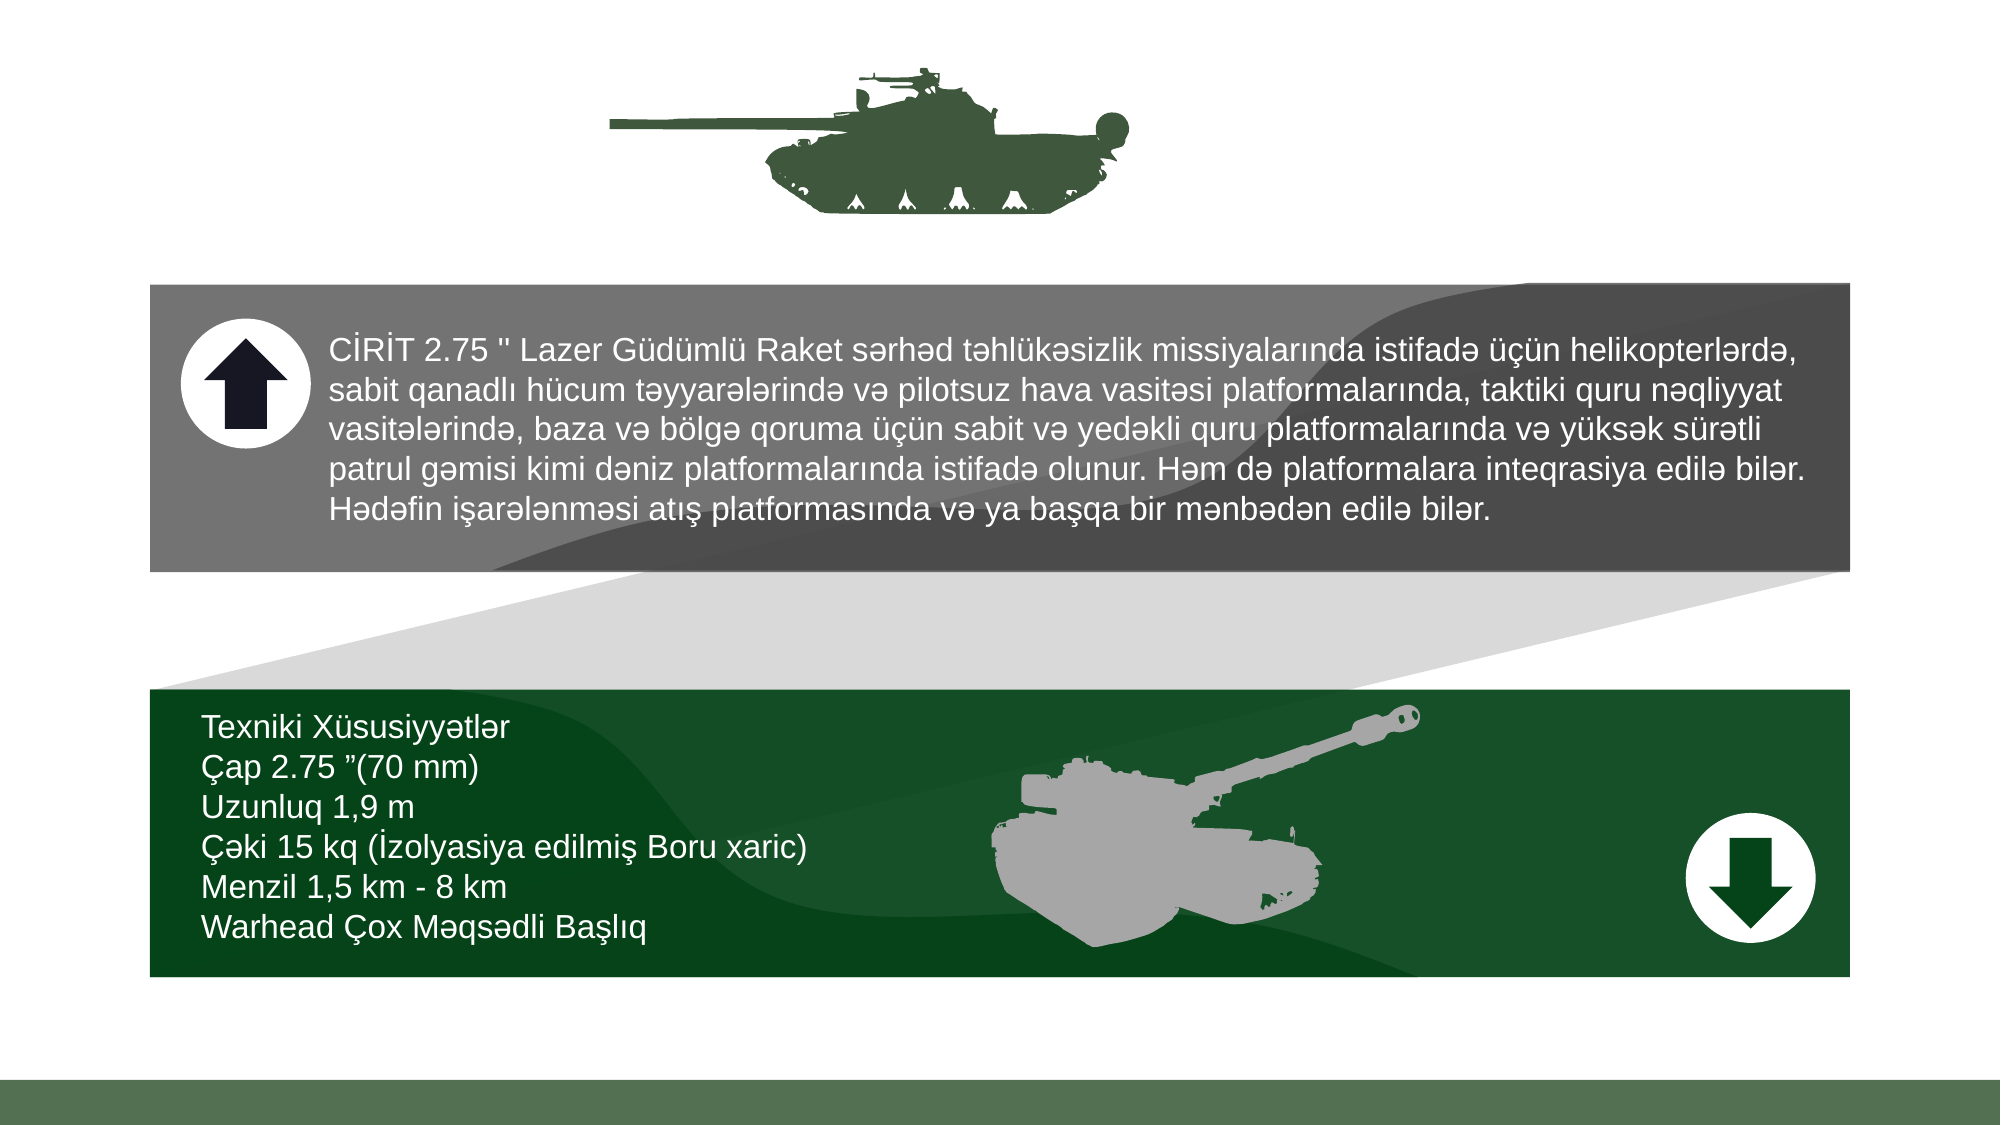

CİRİT 2.75 '' Lazer Güdümlü Raket sərhəd təhlükəsizlik missiyalarında istifadə üçün helikopterlərdə, sabit qanadlı hücum təyyarələrində və pilotsuz hava vasitəsi platformalarında, taktiki quru nəqliyyat vasitələrində, baza və bölgə qoruma üçün sabit və yedəkli quru platformalarında və yüksək sürətli patrul gəmisi kimi dəniz platformalarında istifadə olunur. Həm də platformalara inteqrasiya edilə bilər. Hədəfin işarələnməsi atış platformasında və ya başqa bir mənbədən edilə bilər.

Texniki Xüsusiyyətlər
Çap 2.75 ”(70 mm)
Uzunluq 1,9 m
Çəki 15 kq (İzolyasiya edilmiş Boru xaric)
Menzil 1,5 km - 8 km
Warhead Çox Məqsədli Başlıq